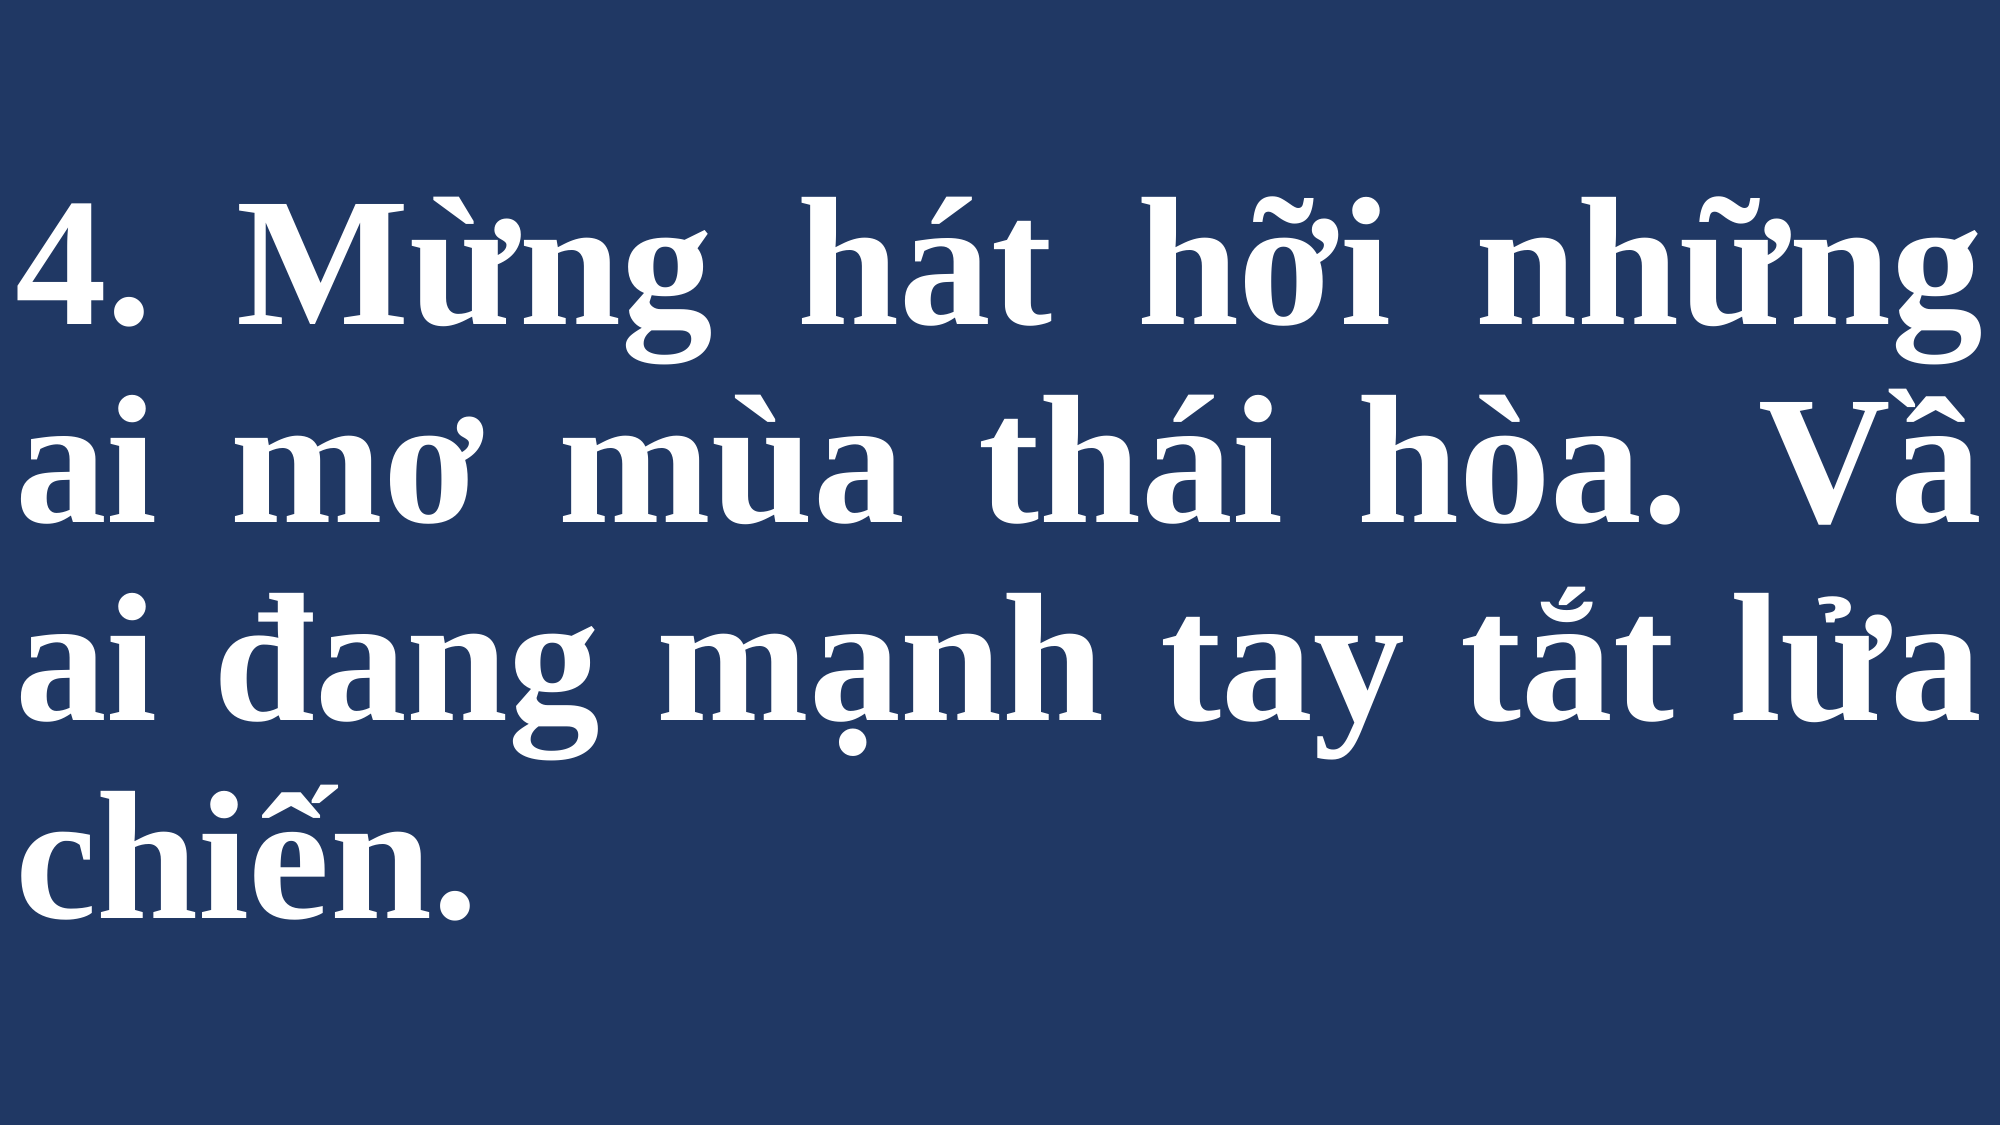

# 4. Mừng hát hỡi những ai mơ mùa thái hòa. Vầ ai đang mạnh tay tắt lửa chiến.